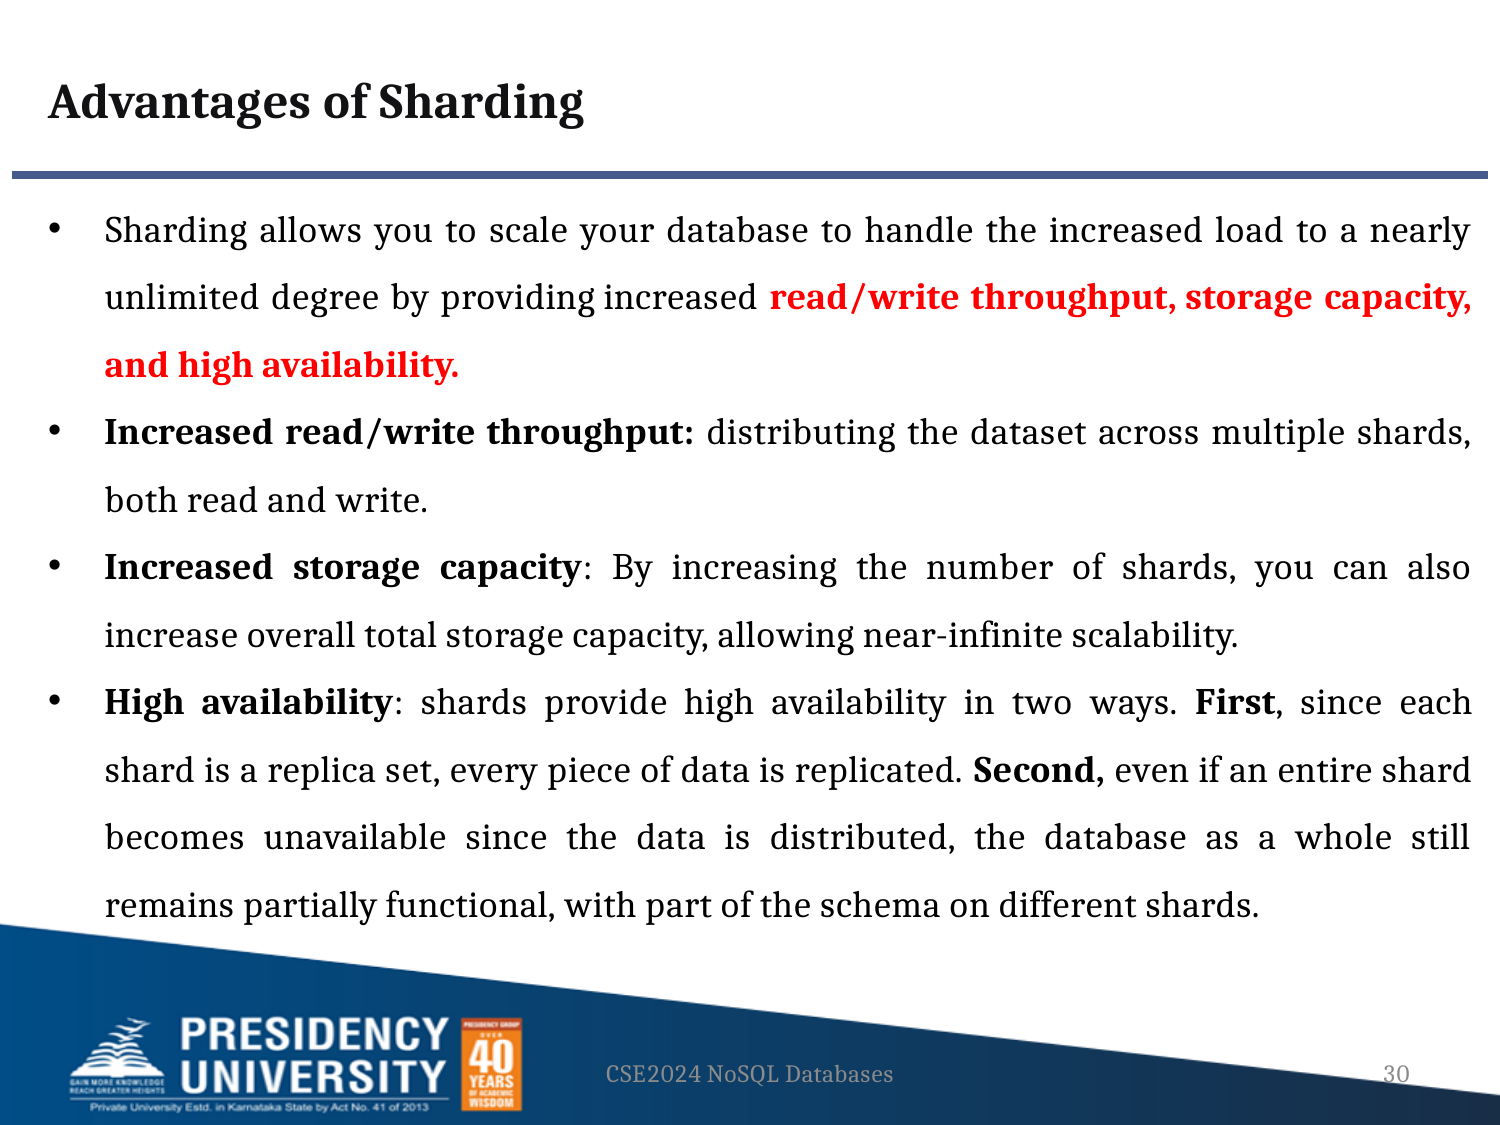

Advantages of Sharding
Sharding allows you to scale your database to handle the increased load to a nearly unlimited degree by providing increased read/write throughput, storage capacity, and high availability.
Increased read/write throughput: distributing the dataset across multiple shards, both read and write.
Increased storage capacity: By increasing the number of shards, you can also increase overall total storage capacity, allowing near-infinite scalability.
High availability: shards provide high availability in two ways. First, since each shard is a replica set, every piece of data is replicated. Second, even if an entire shard becomes unavailable since the data is distributed, the database as a whole still remains partially functional, with part of the schema on different shards.

CSE2024 NoSQL Databases
30